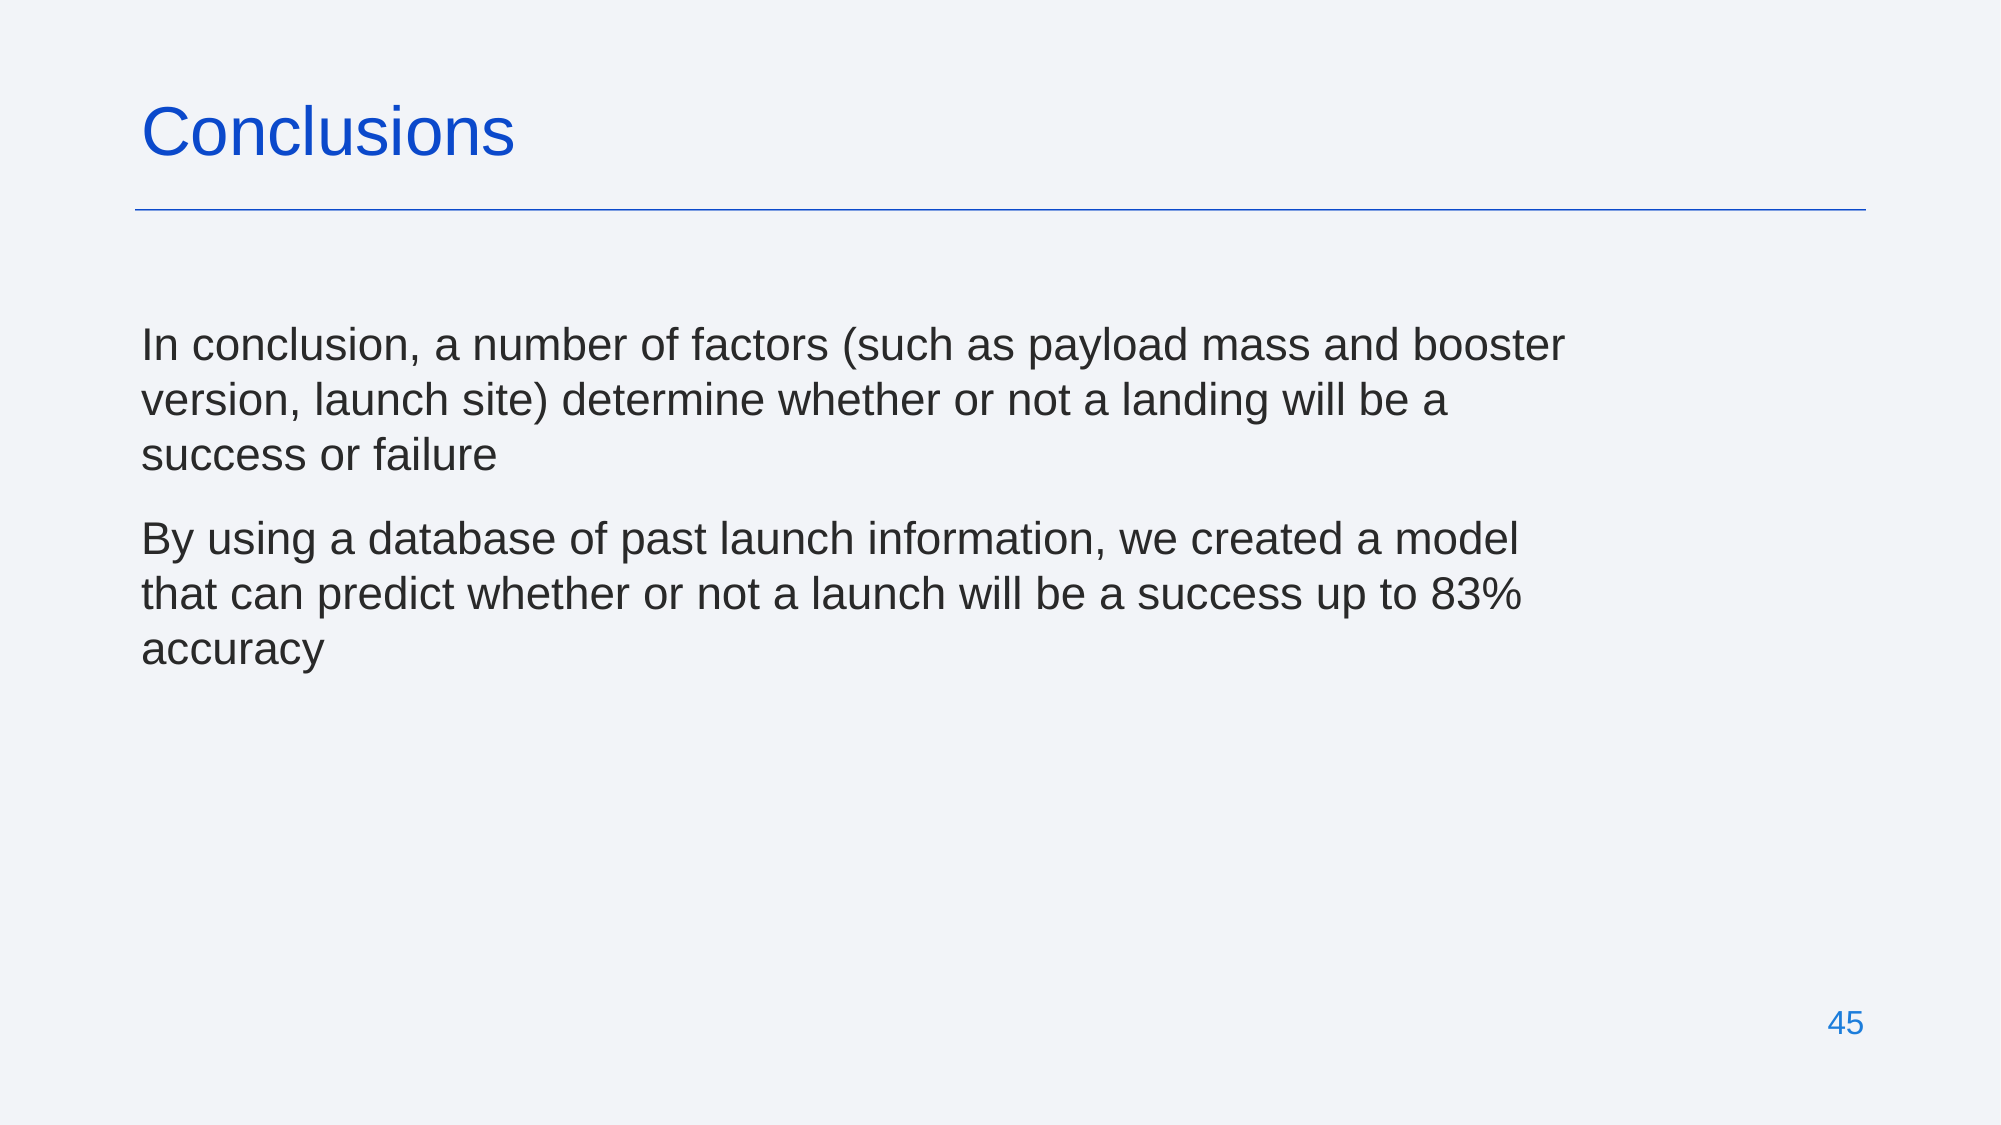

Conclusions
In conclusion, a number of factors (such as payload mass and booster version, launch site) determine whether or not a landing will be a success or failure
By using a database of past launch information, we created a model that can predict whether or not a launch will be a success up to 83% accuracy
45